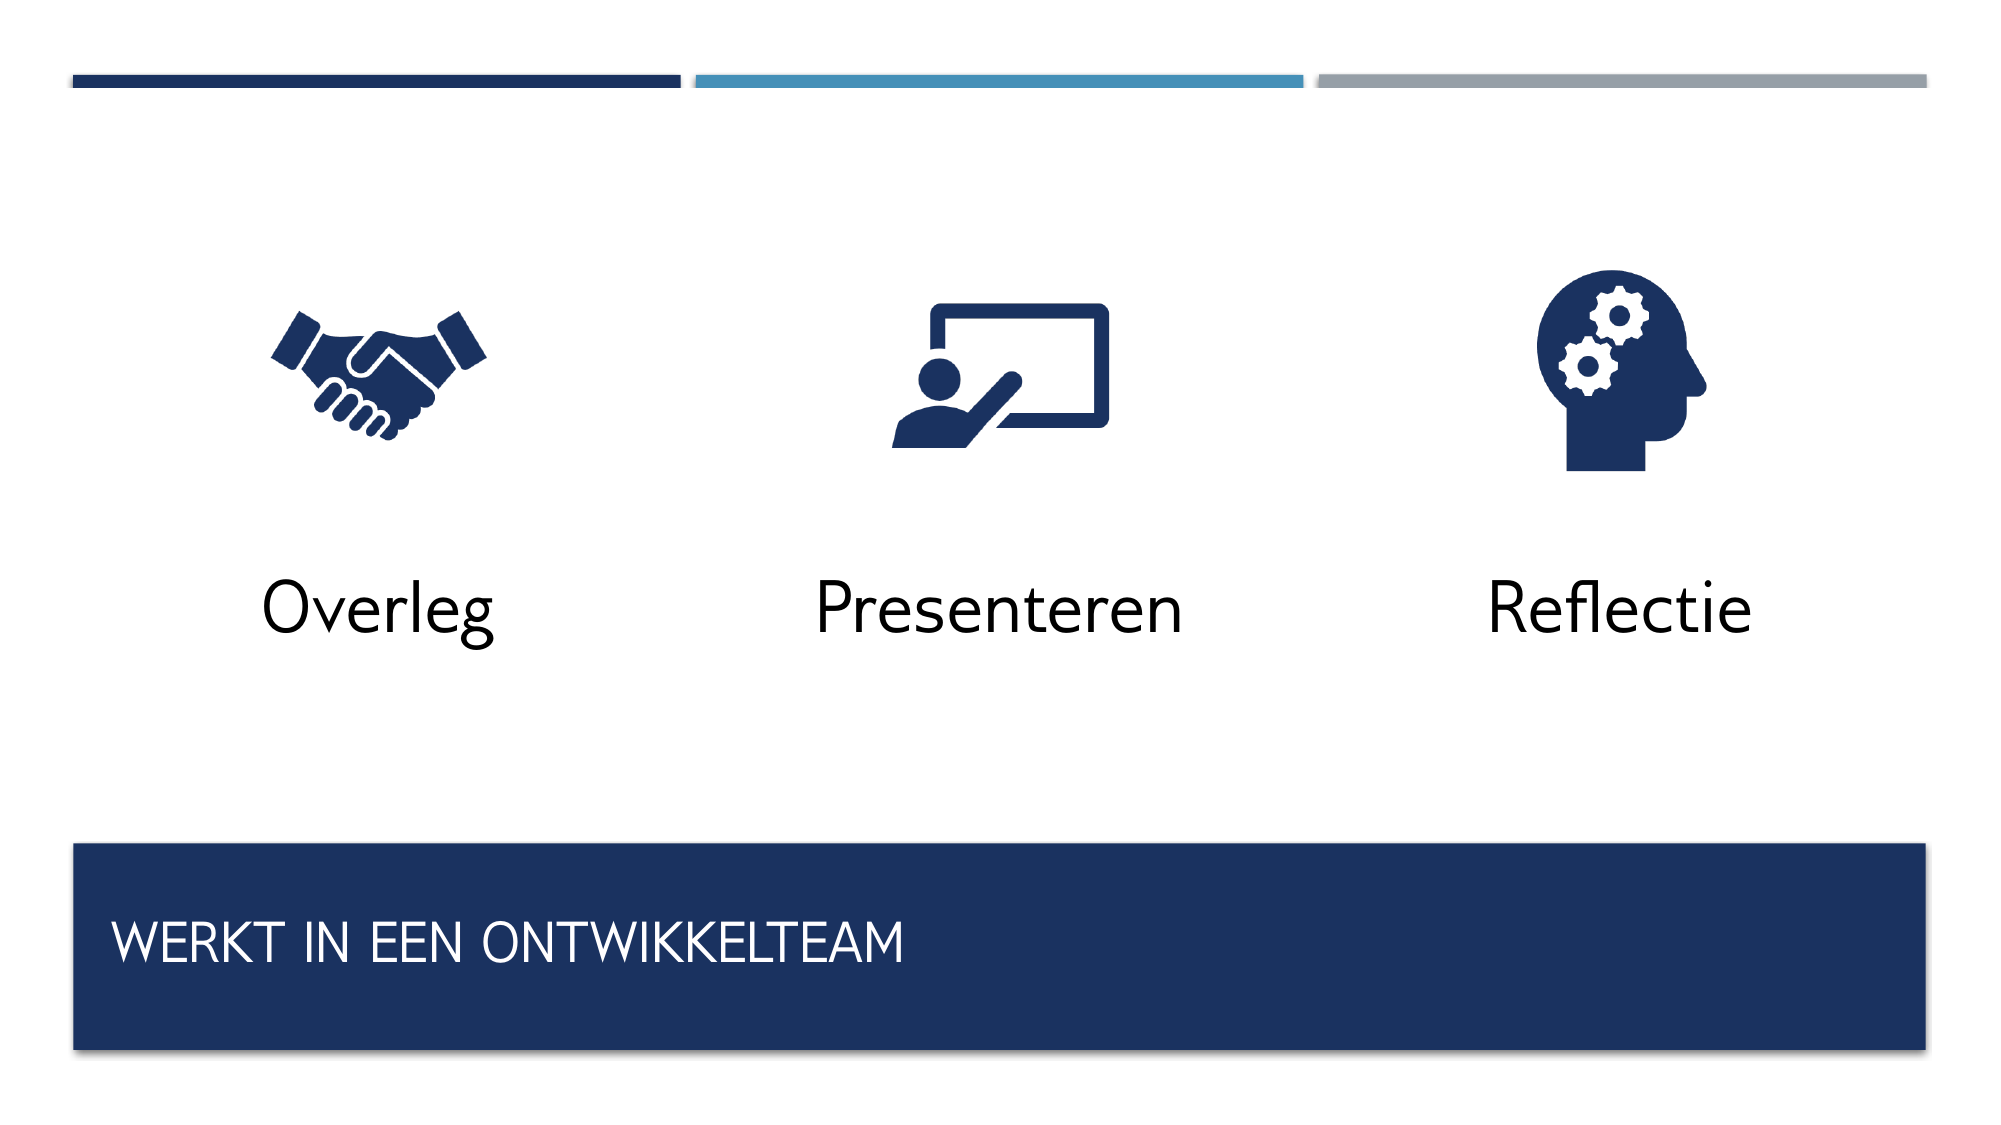

Overleg
Presenteren
Reflectie

# Werkt in een ontwikkelteam